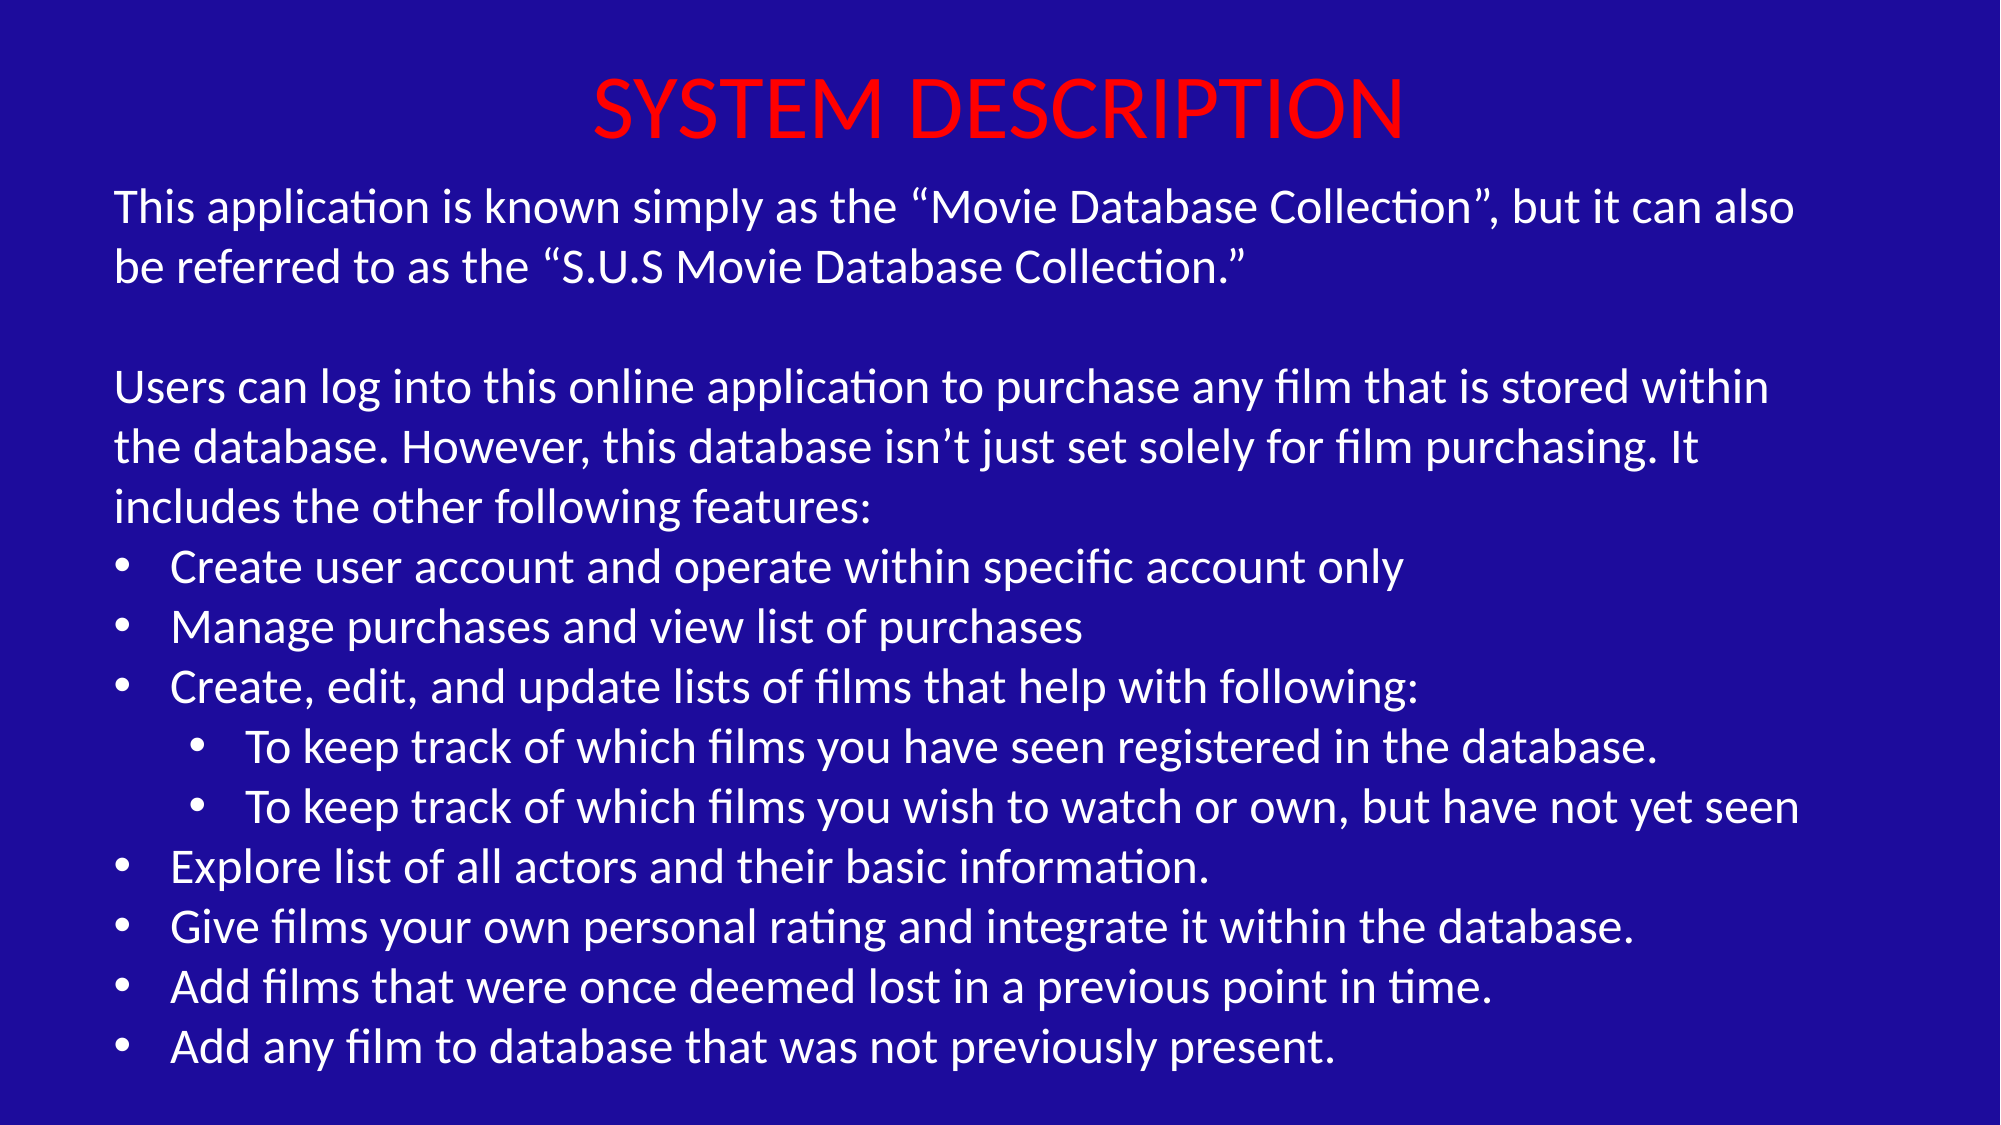

# SYSTEM DESCRIPTION
This application is known simply as the “Movie Database Collection”, but it can also be referred to as the “S.U.S Movie Database Collection.”

Users can log into this online application to purchase any film that is stored within the database. However, this database isn’t just set solely for film purchasing. It includes the other following features:
Create user account and operate within specific account only
Manage purchases and view list of purchases
Create, edit, and update lists of films that help with following:
To keep track of which films you have seen registered in the database.
To keep track of which films you wish to watch or own, but have not yet seen
Explore list of all actors and their basic information.
Give films your own personal rating and integrate it within the database.
Add films that were once deemed lost in a previous point in time.
Add any film to database that was not previously present.